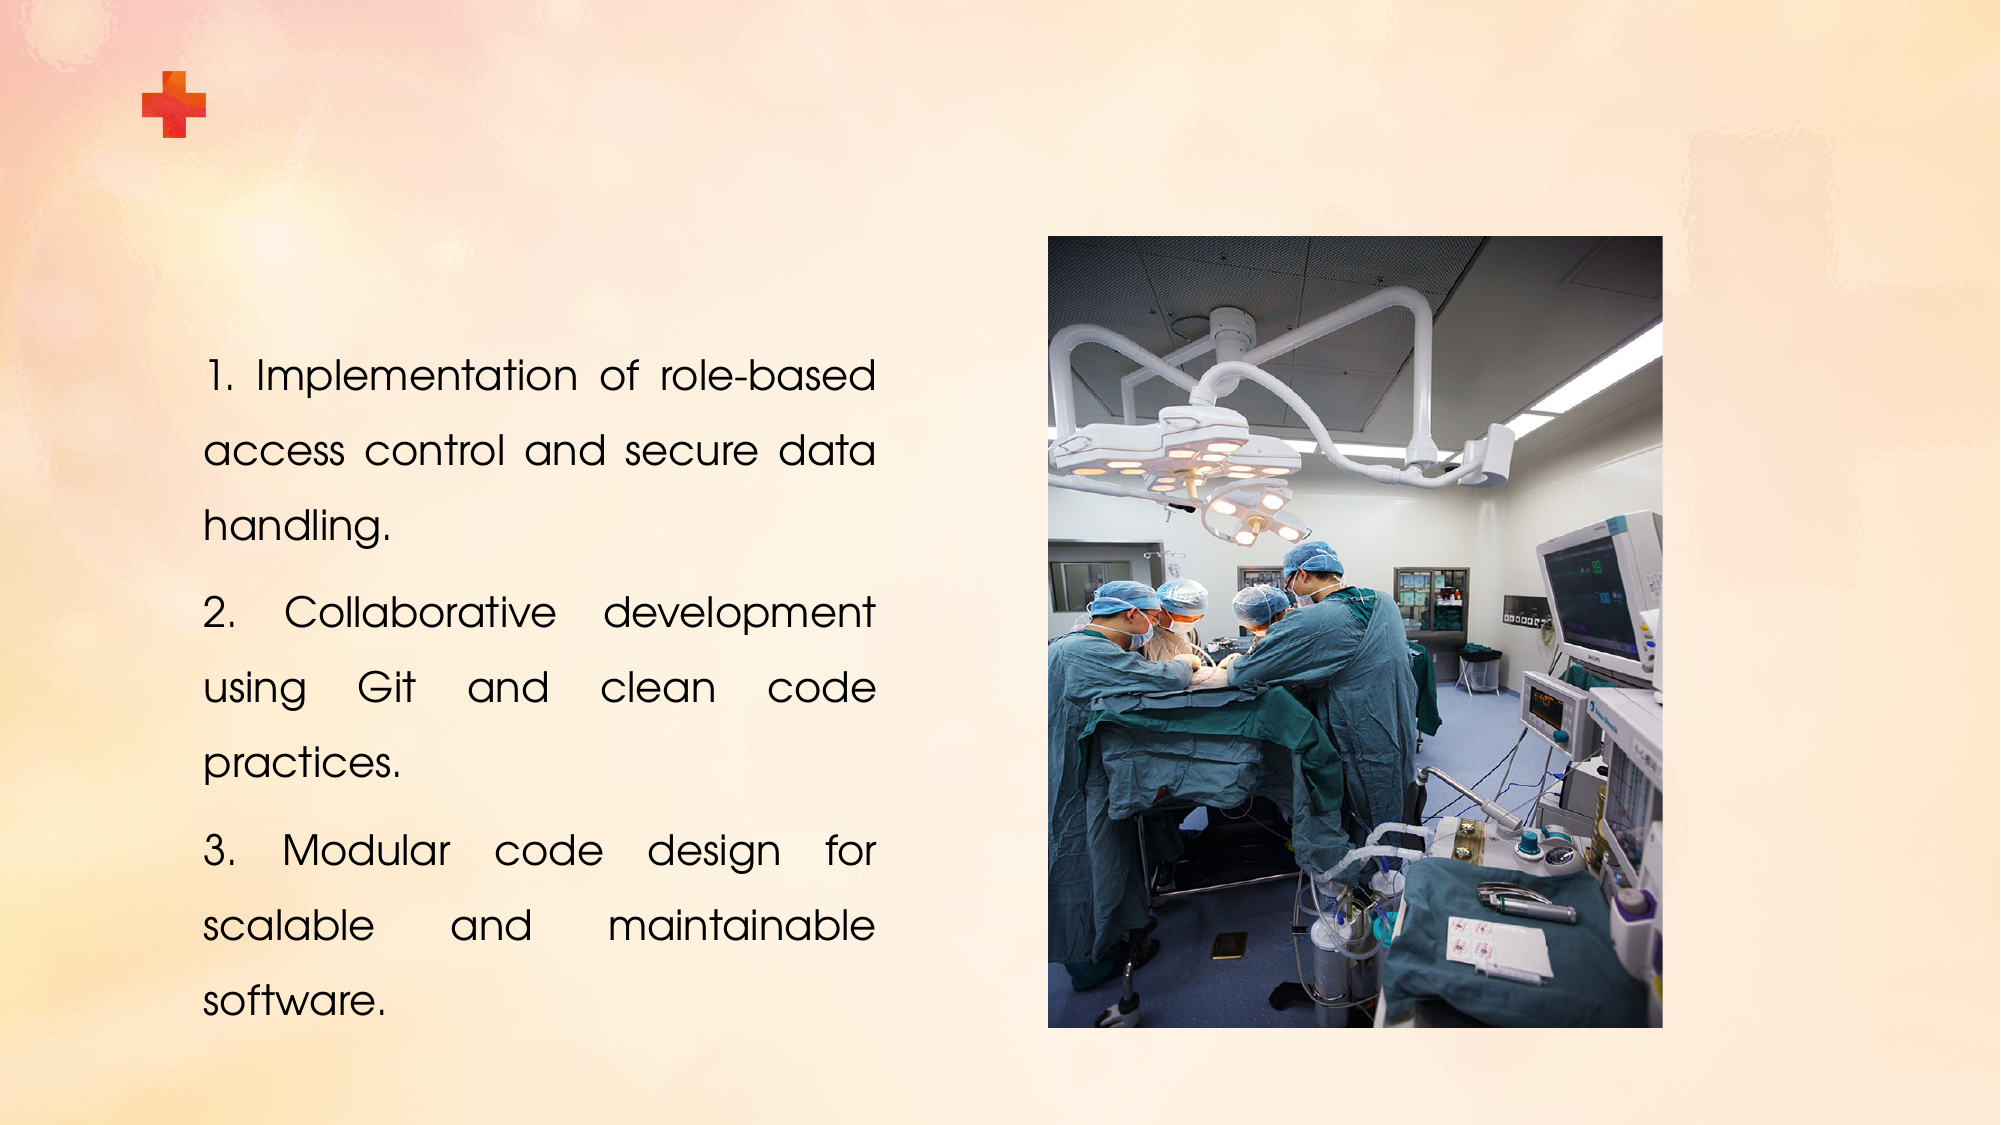

1. Implementation of role-based access control and secure data handling.
2. Collaborative development using Git and clean code practices.
3. Modular code design for scalable and maintainable software.